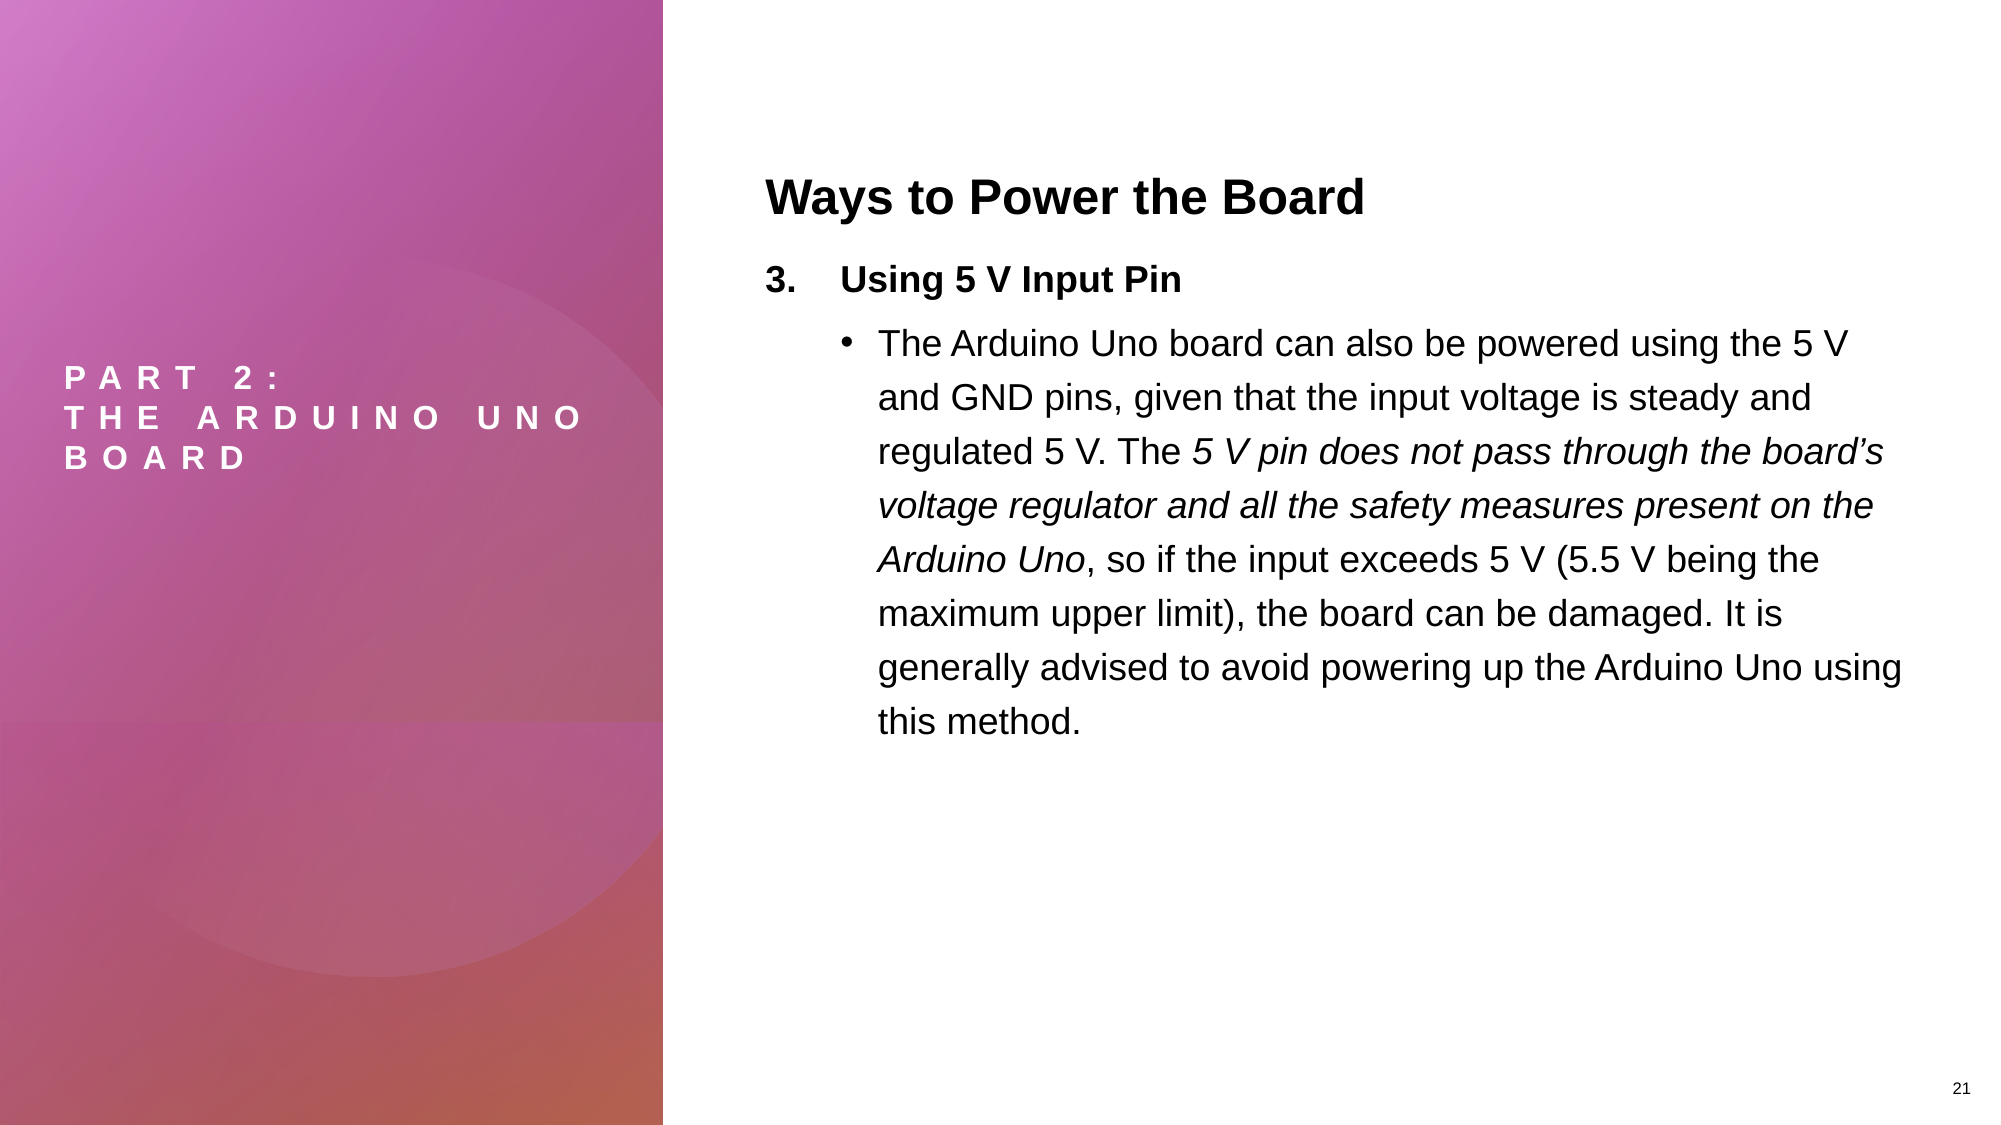

Ways to Power the Board
Using 5 V Input Pin
The Arduino Uno board can also be powered using the 5 V and GND pins, given that the input voltage is steady and regulated 5 V. The 5 V pin does not pass through the board’s voltage regulator and all the safety measures present on the Arduino Uno, so if the input exceeds 5 V (5.5 V being the maximum upper limit), the board can be damaged. It is generally advised to avoid powering up the Arduino Uno using this method.
# Part 2: The Arduino Uno Board

21